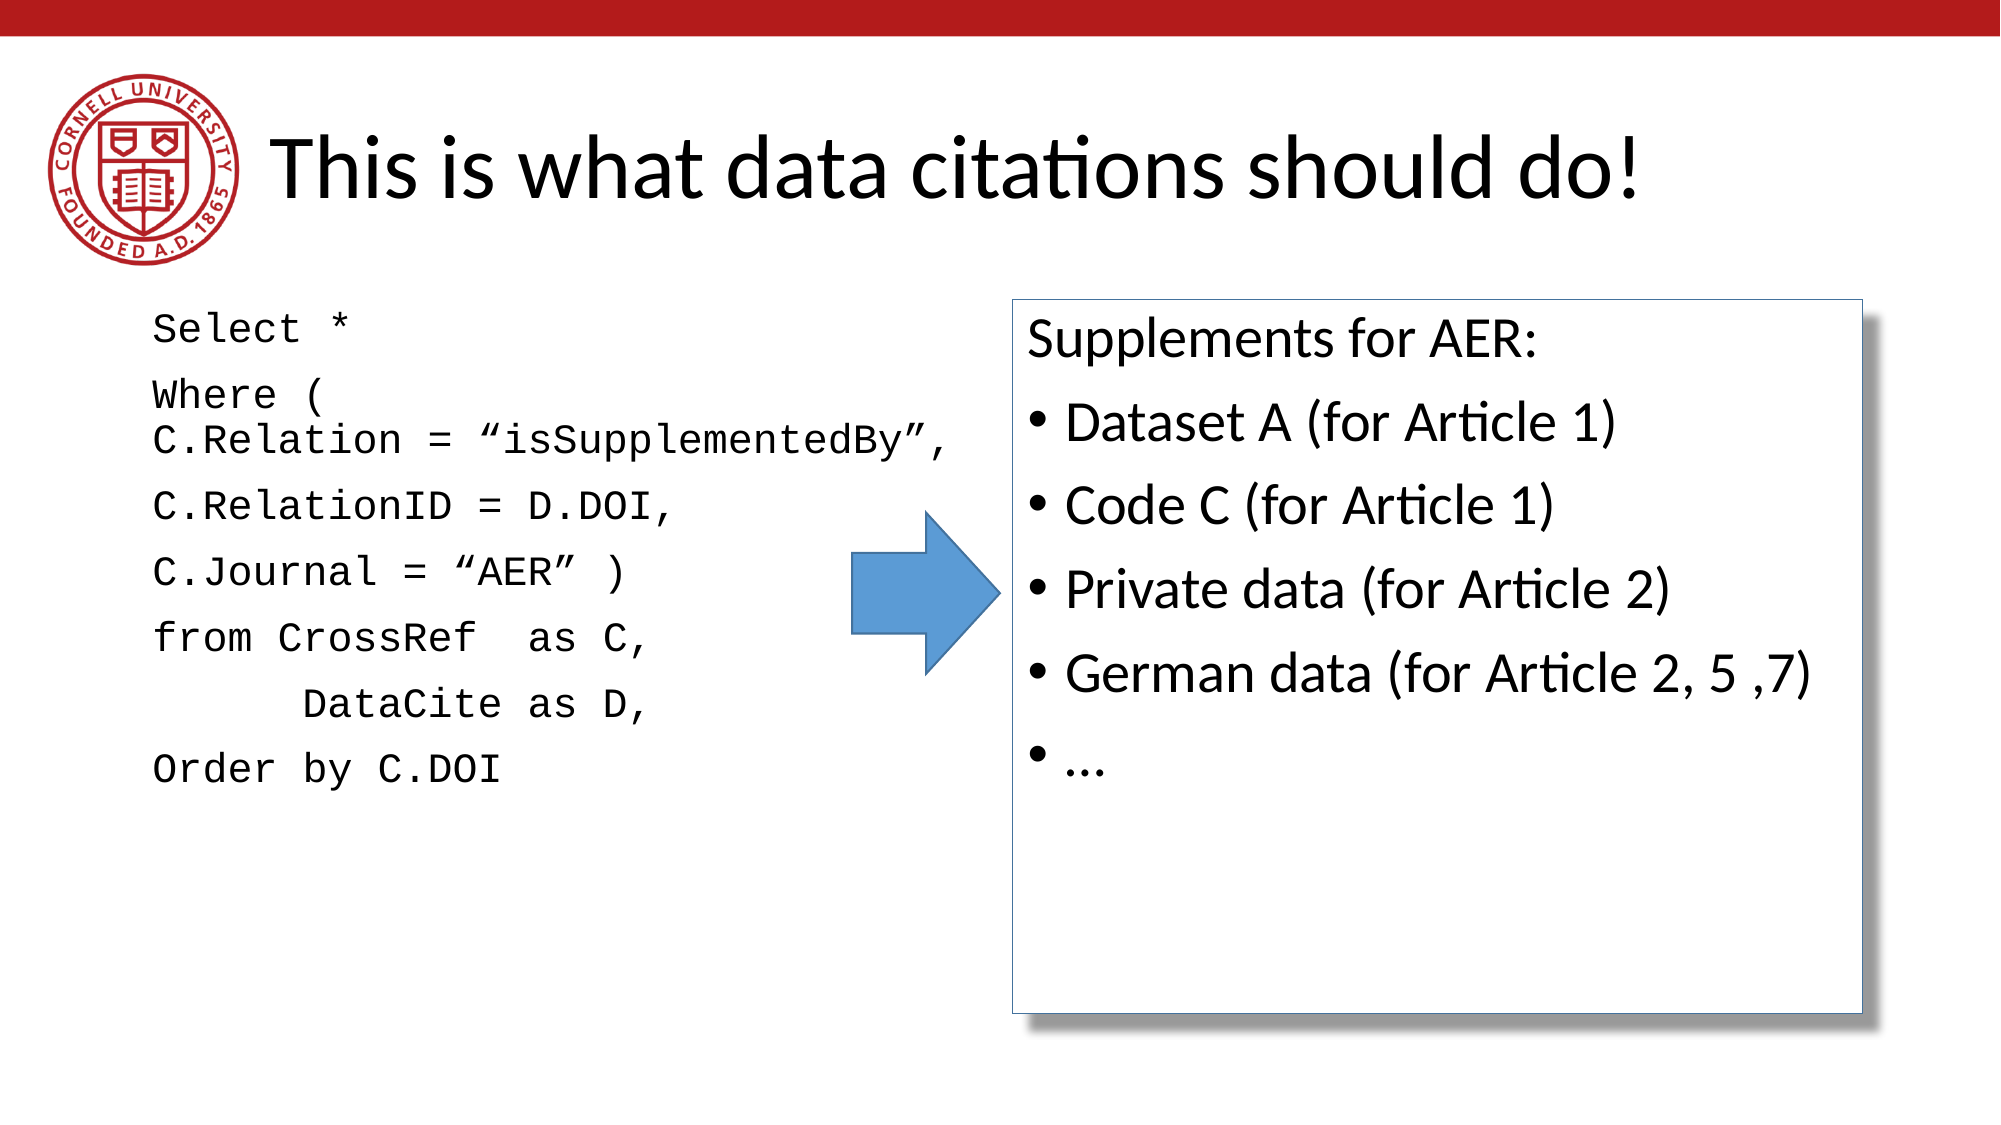

# This is what data citations should do!
Select *
Where (
C.Relation = “isSupplementedBy”,
C.RelationID = D.DOI,
C.Journal = “AER” )
from CrossRef  as C,
	DataCite as D,
Order by C.DOI

Supplements for AER:
Dataset A (for Article 1)
Code C (for Article 1)
Private data (for Article 2)
German data (for Article 2, 5 ,7)
…